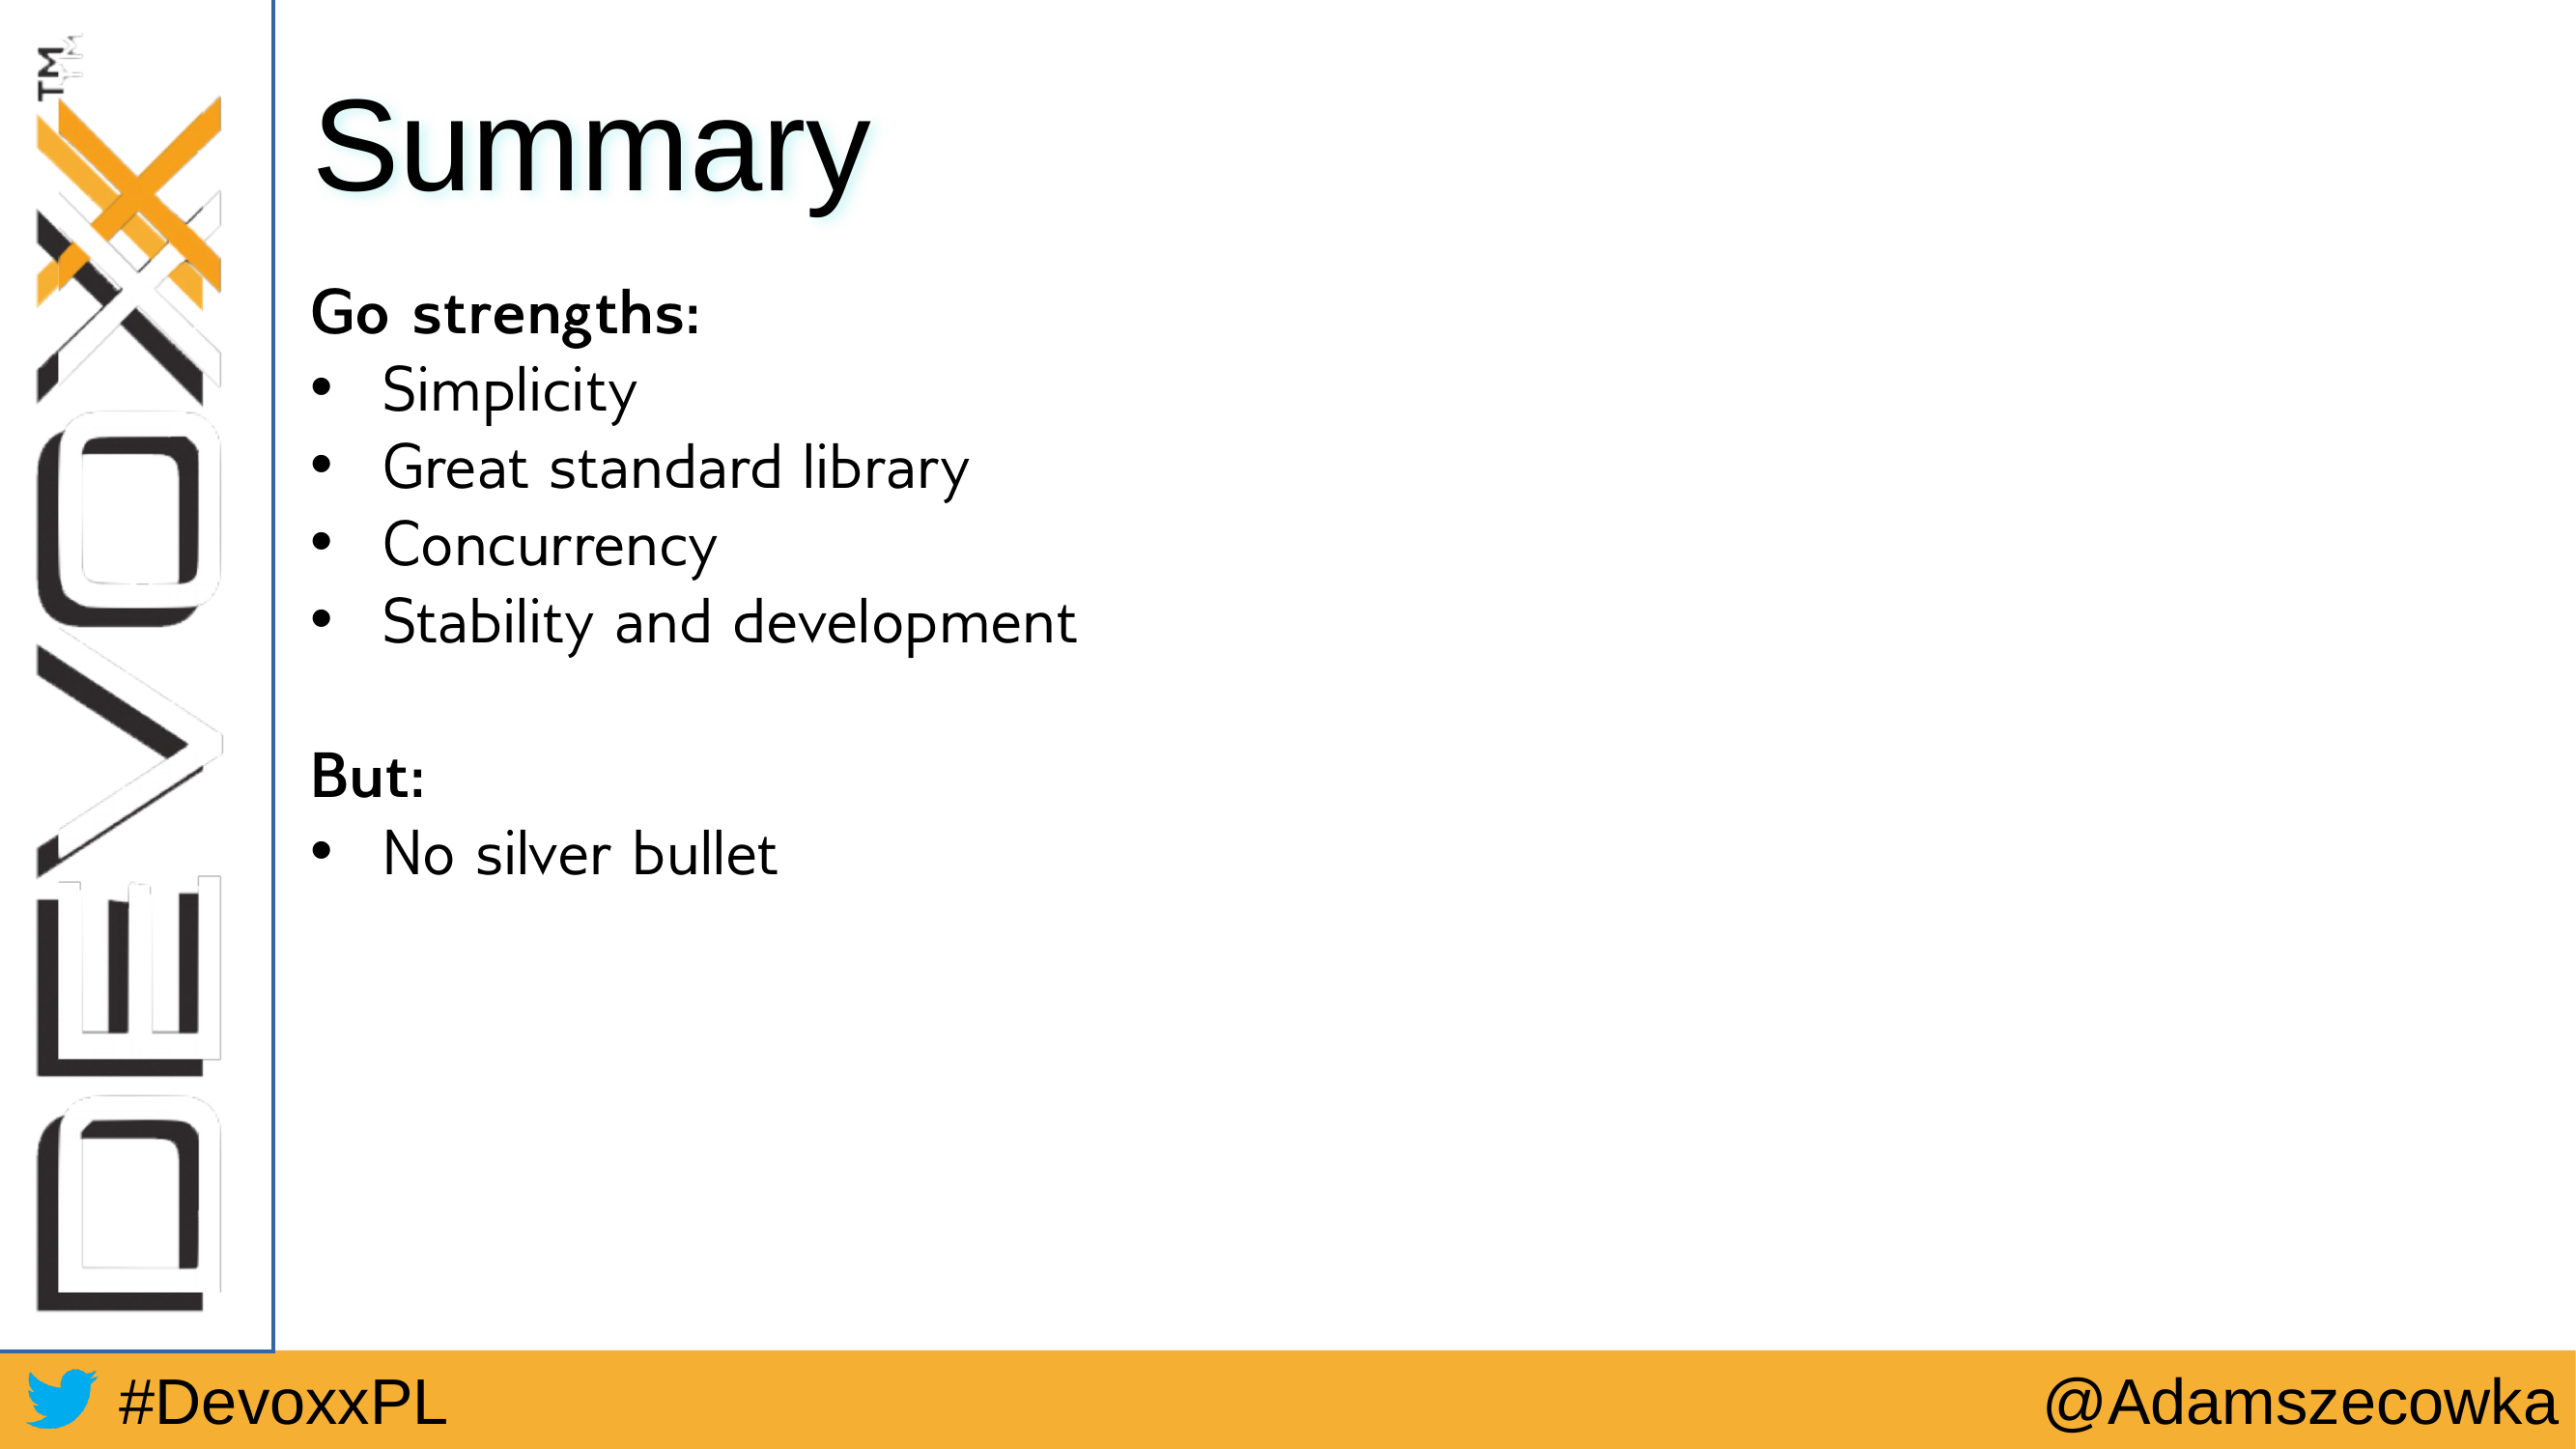

# Summary
Go strengths:
Simplicity
Great standard library
Concurrency
Stability and development

But:
No silver bullet